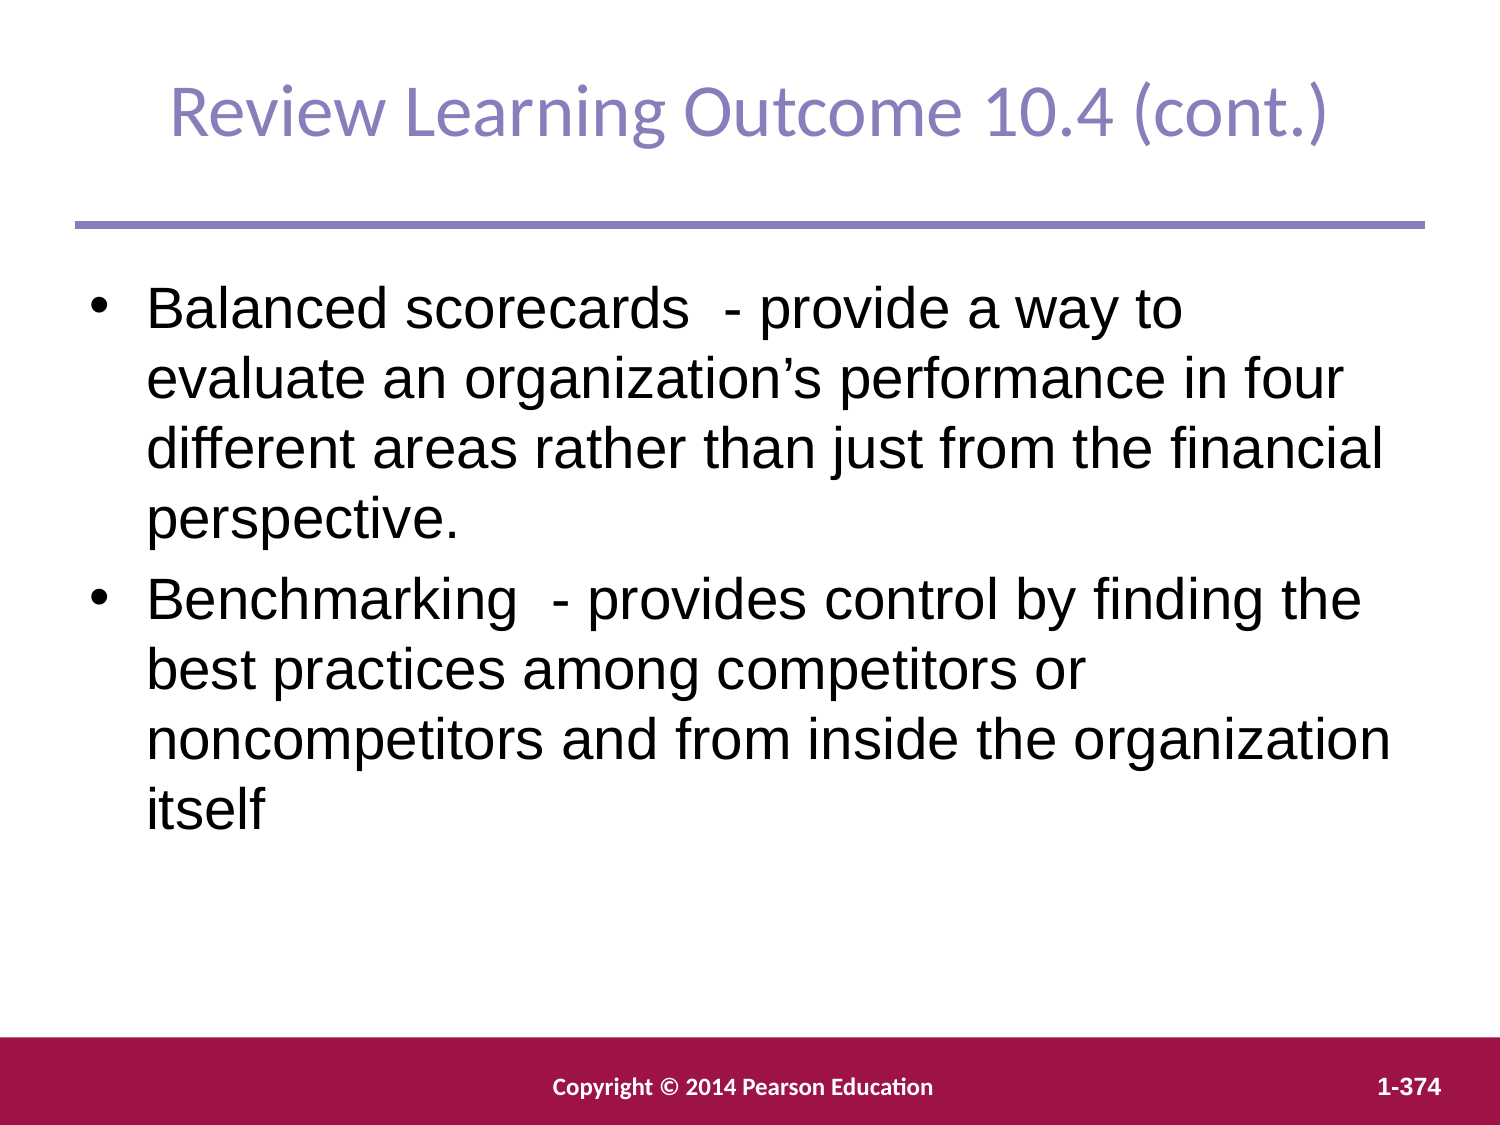

Review Learning Outcome 10.4 (cont.)
Balanced scorecards  - provide a way to evaluate an organization’s performance in four different areas rather than just from the financial perspective.
Benchmarking  - provides control by finding the best practices among competitors or noncompetitors and from inside the organization itself